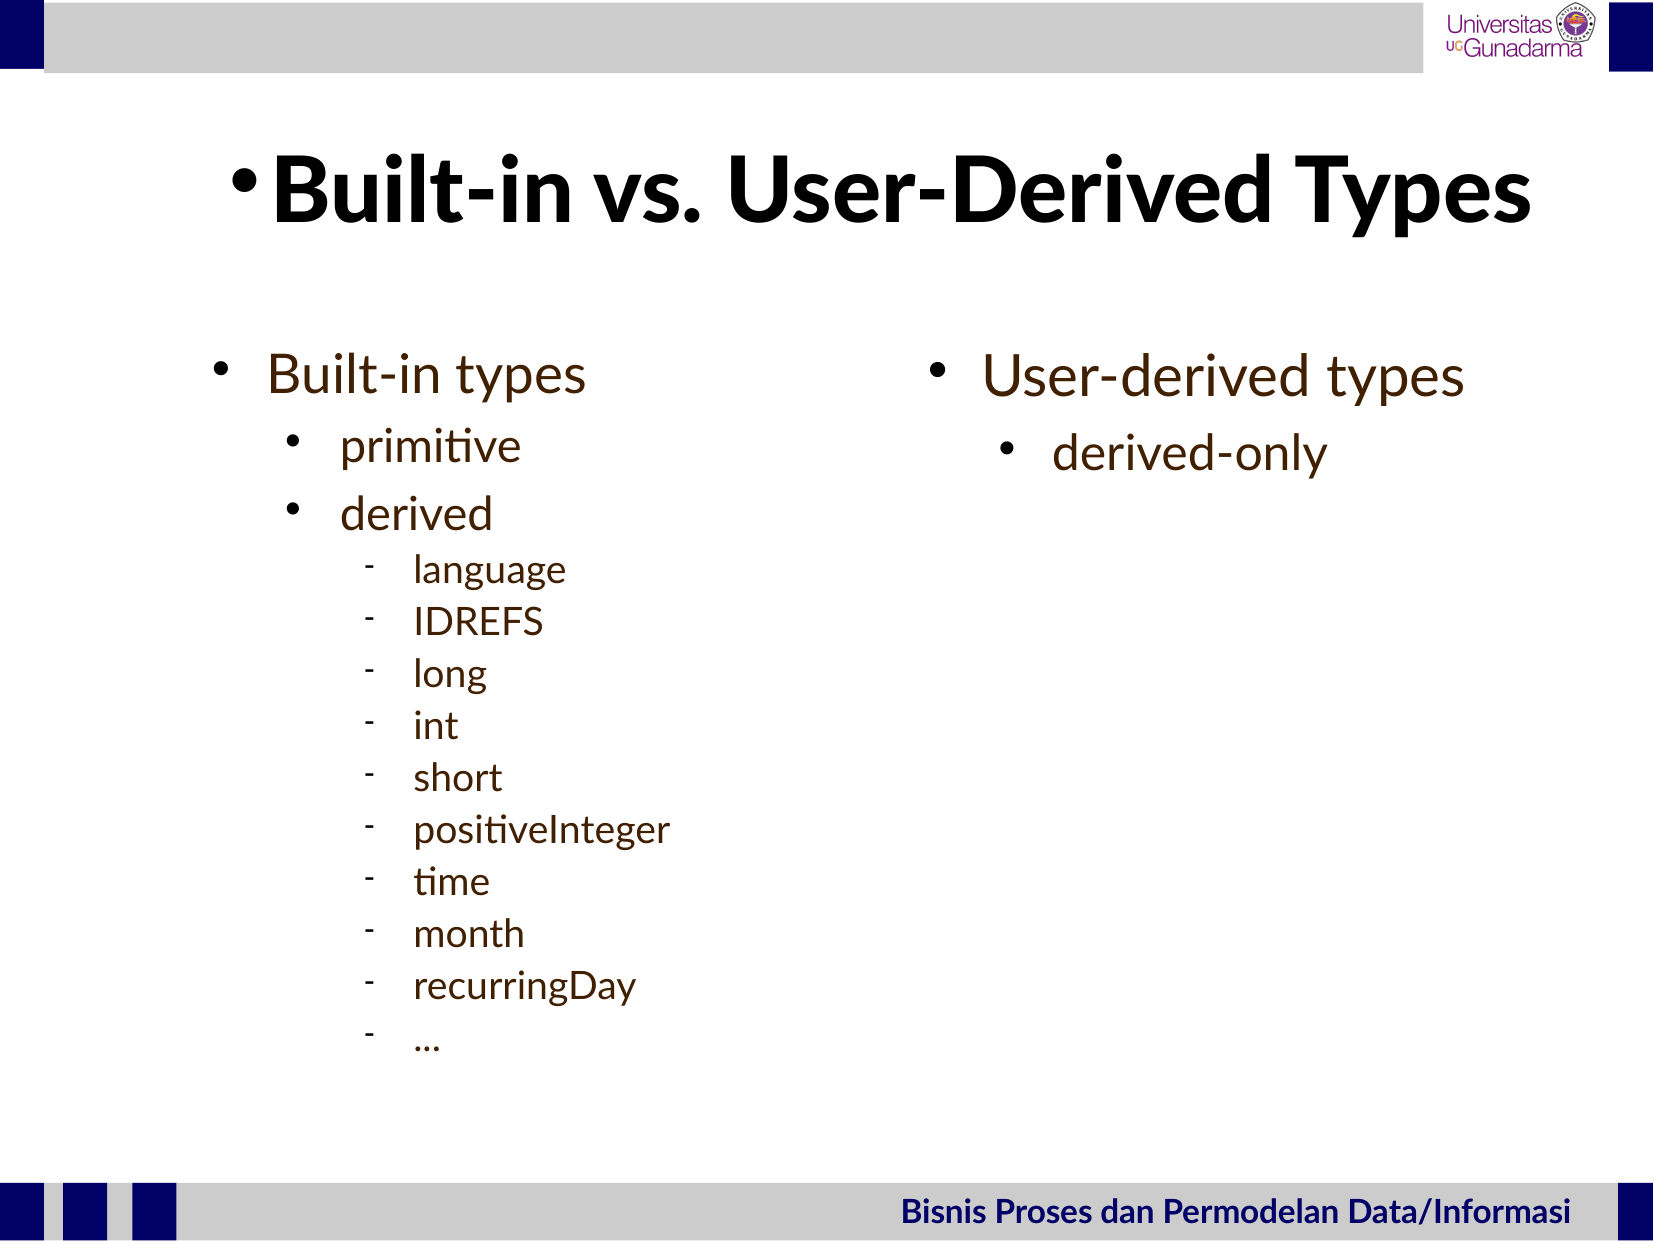

Built-in vs. User-Derived Types
Built-in types
primitive
derived
language
IDREFS
long
int
short
positiveInteger
time
month
recurringDay
...
User-derived types
derived-only